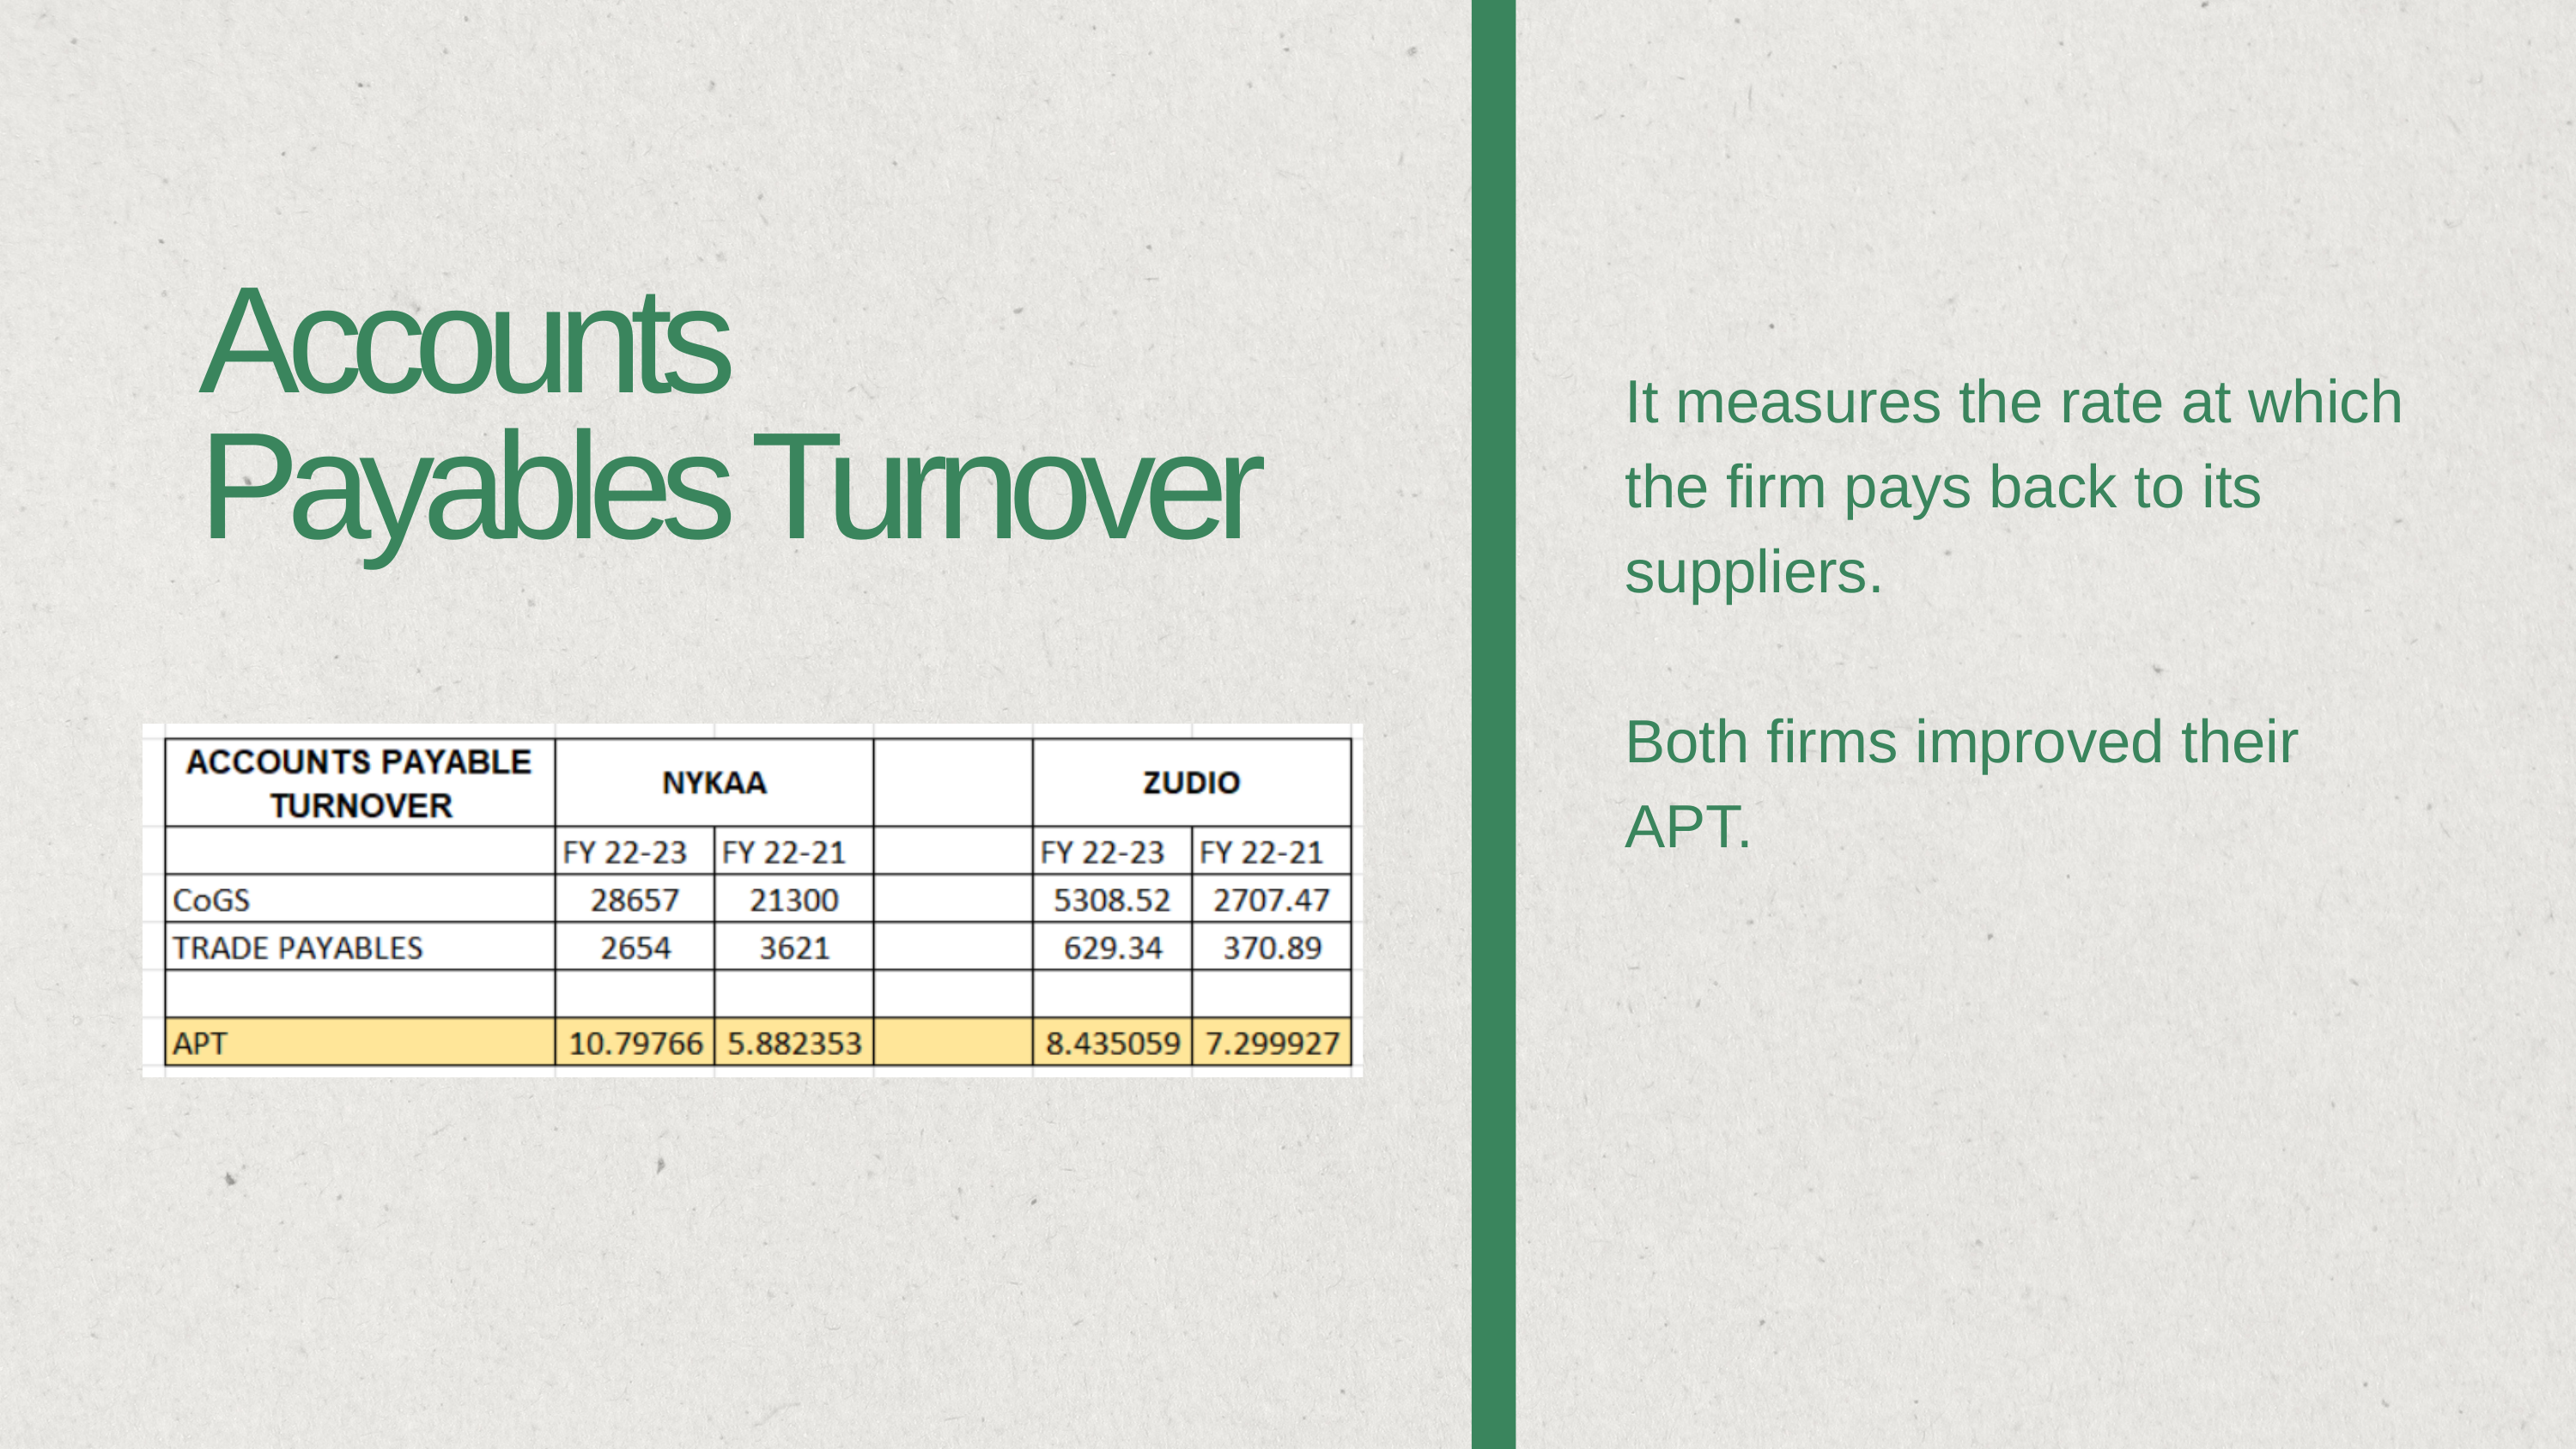

Accounts
Payables Turnover
It measures the rate at which the firm pays back to its suppliers.

Both firms improved their APT.